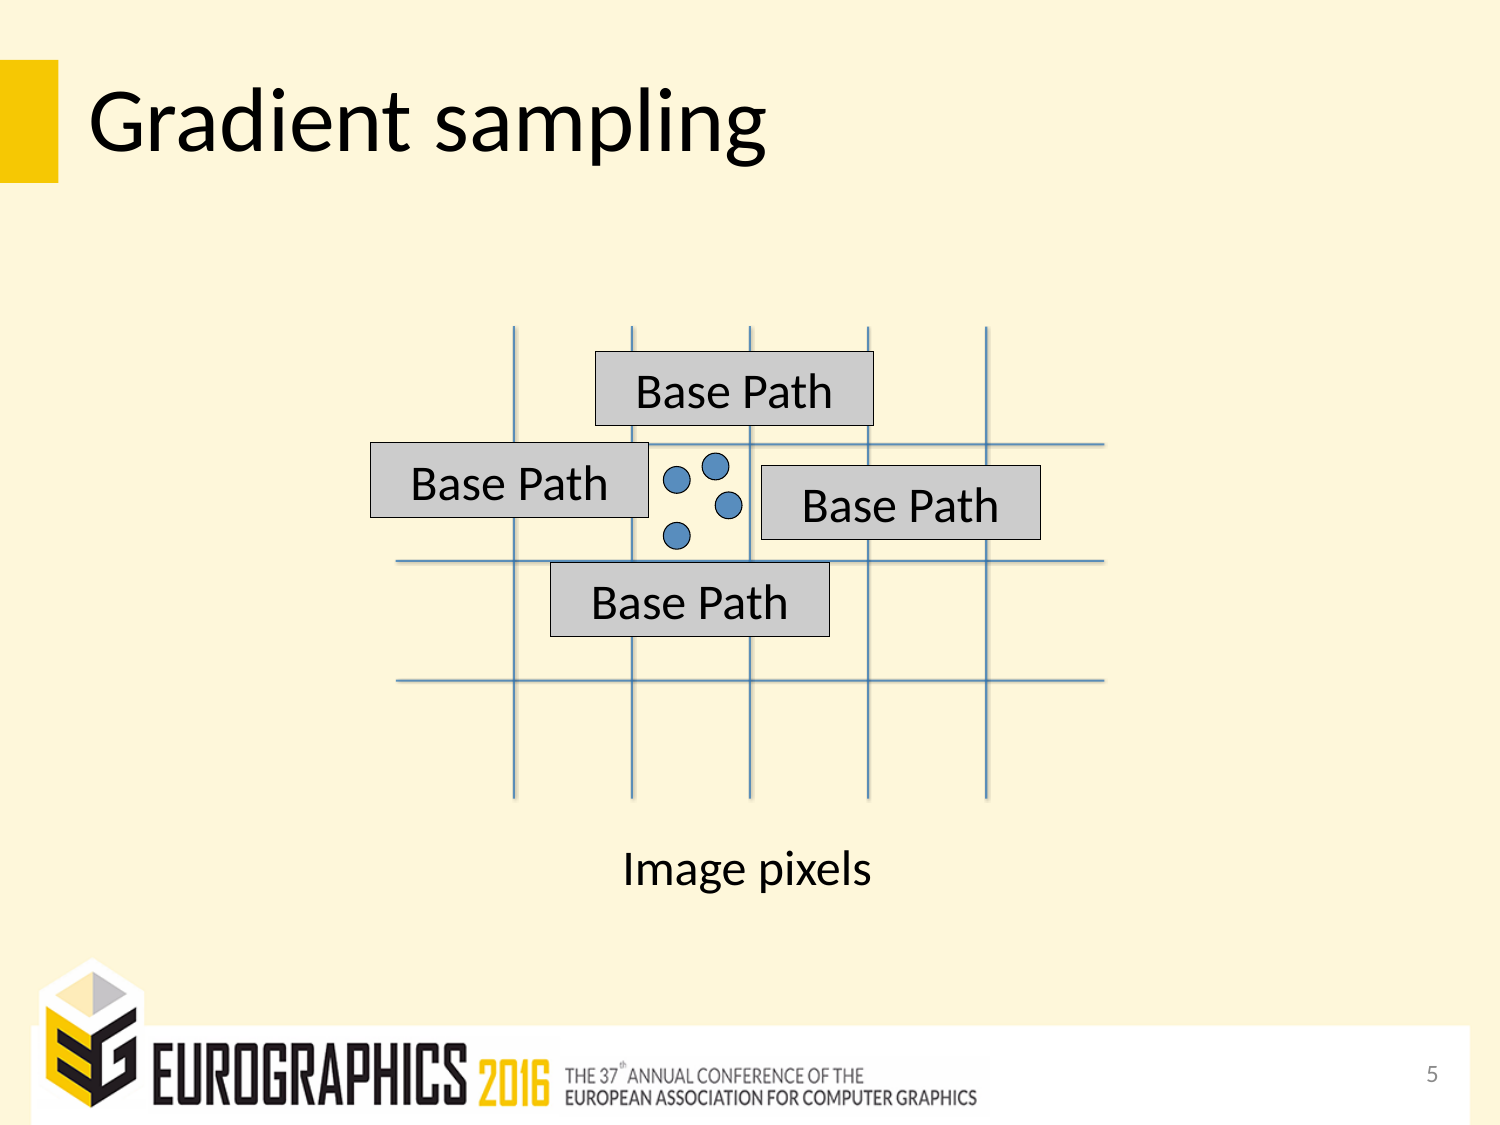

# Gradient sampling
Base Path
Base Path

Base Path

Base Path
Image pixels
5